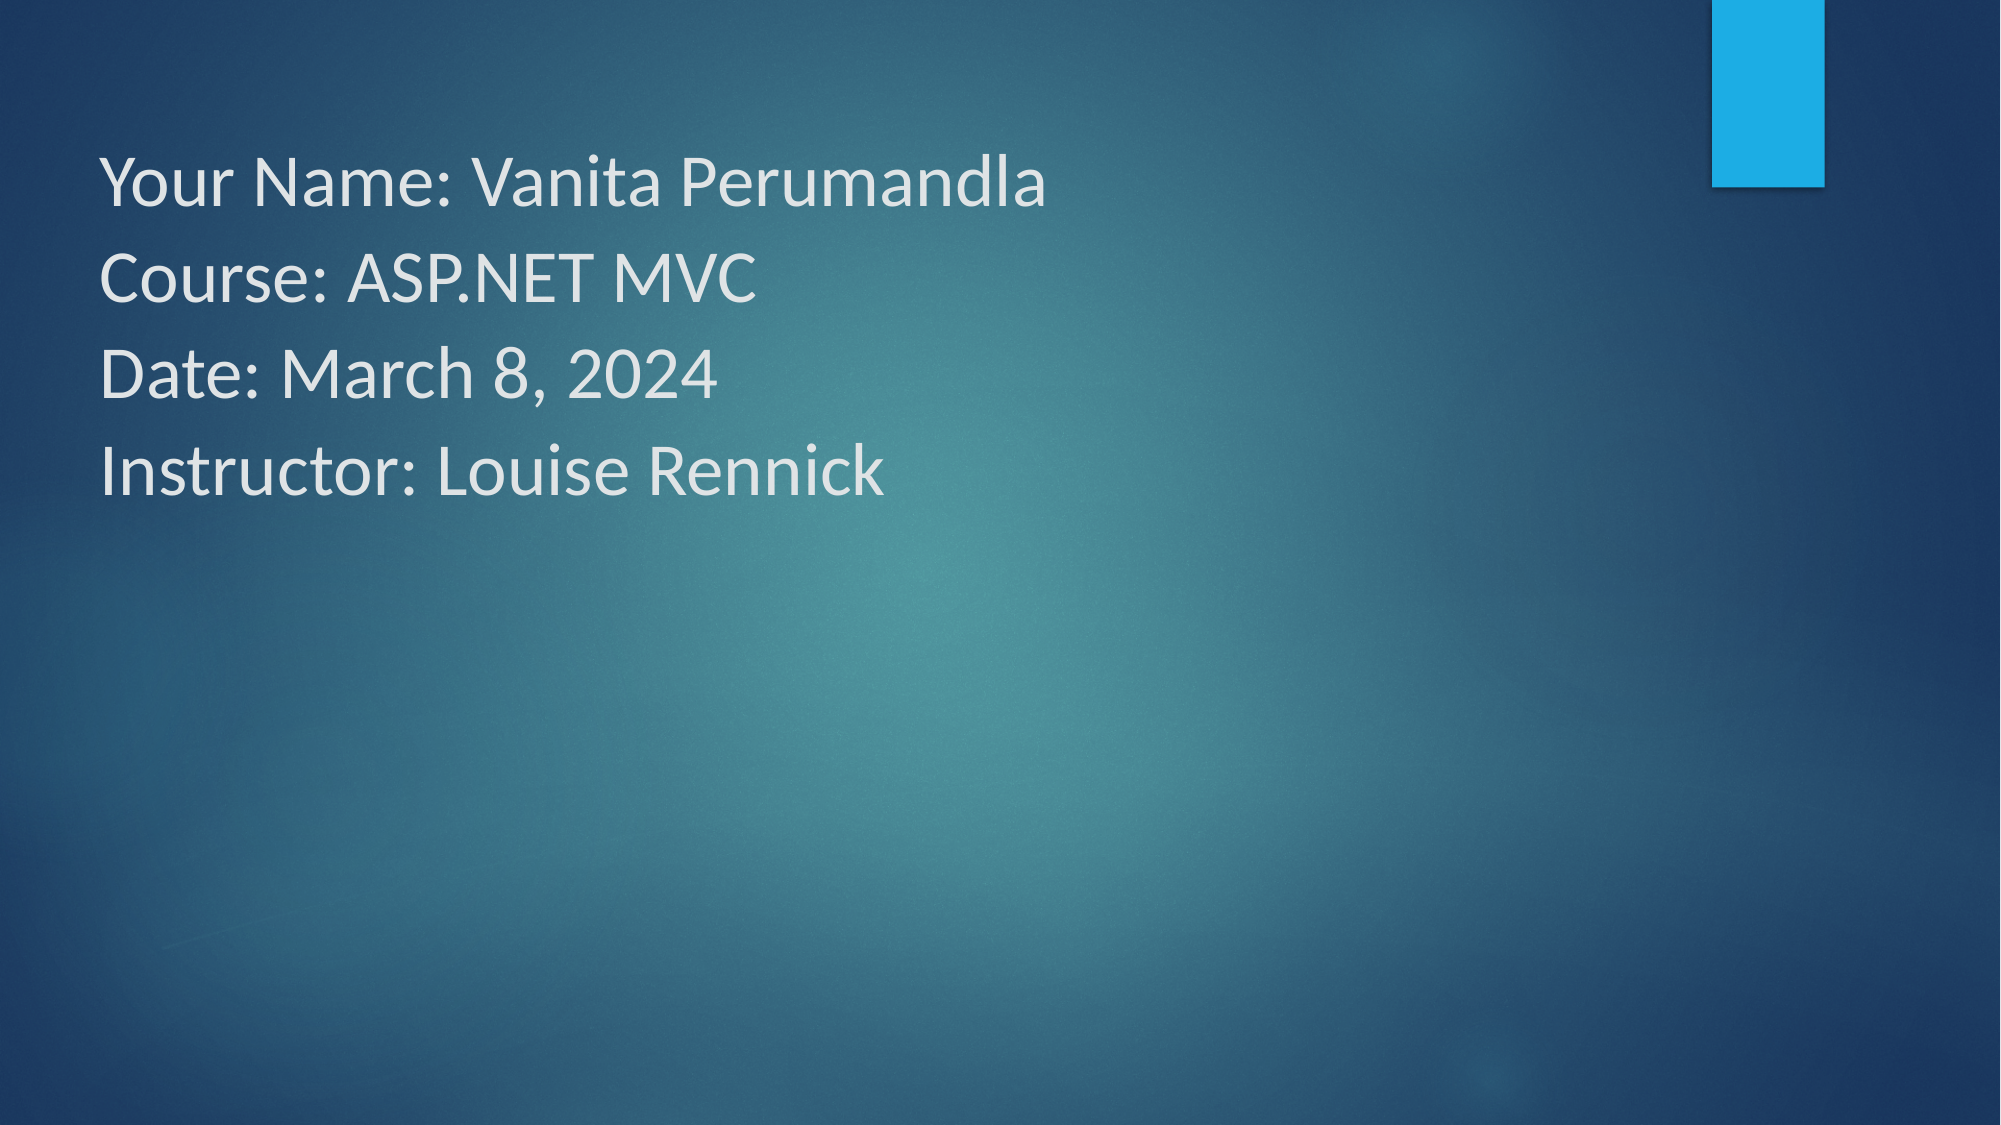

# Your Name: Vanita Perumandla Course: ASP.NET MVC Date: March 8, 2024 Instructor: Louise Rennick